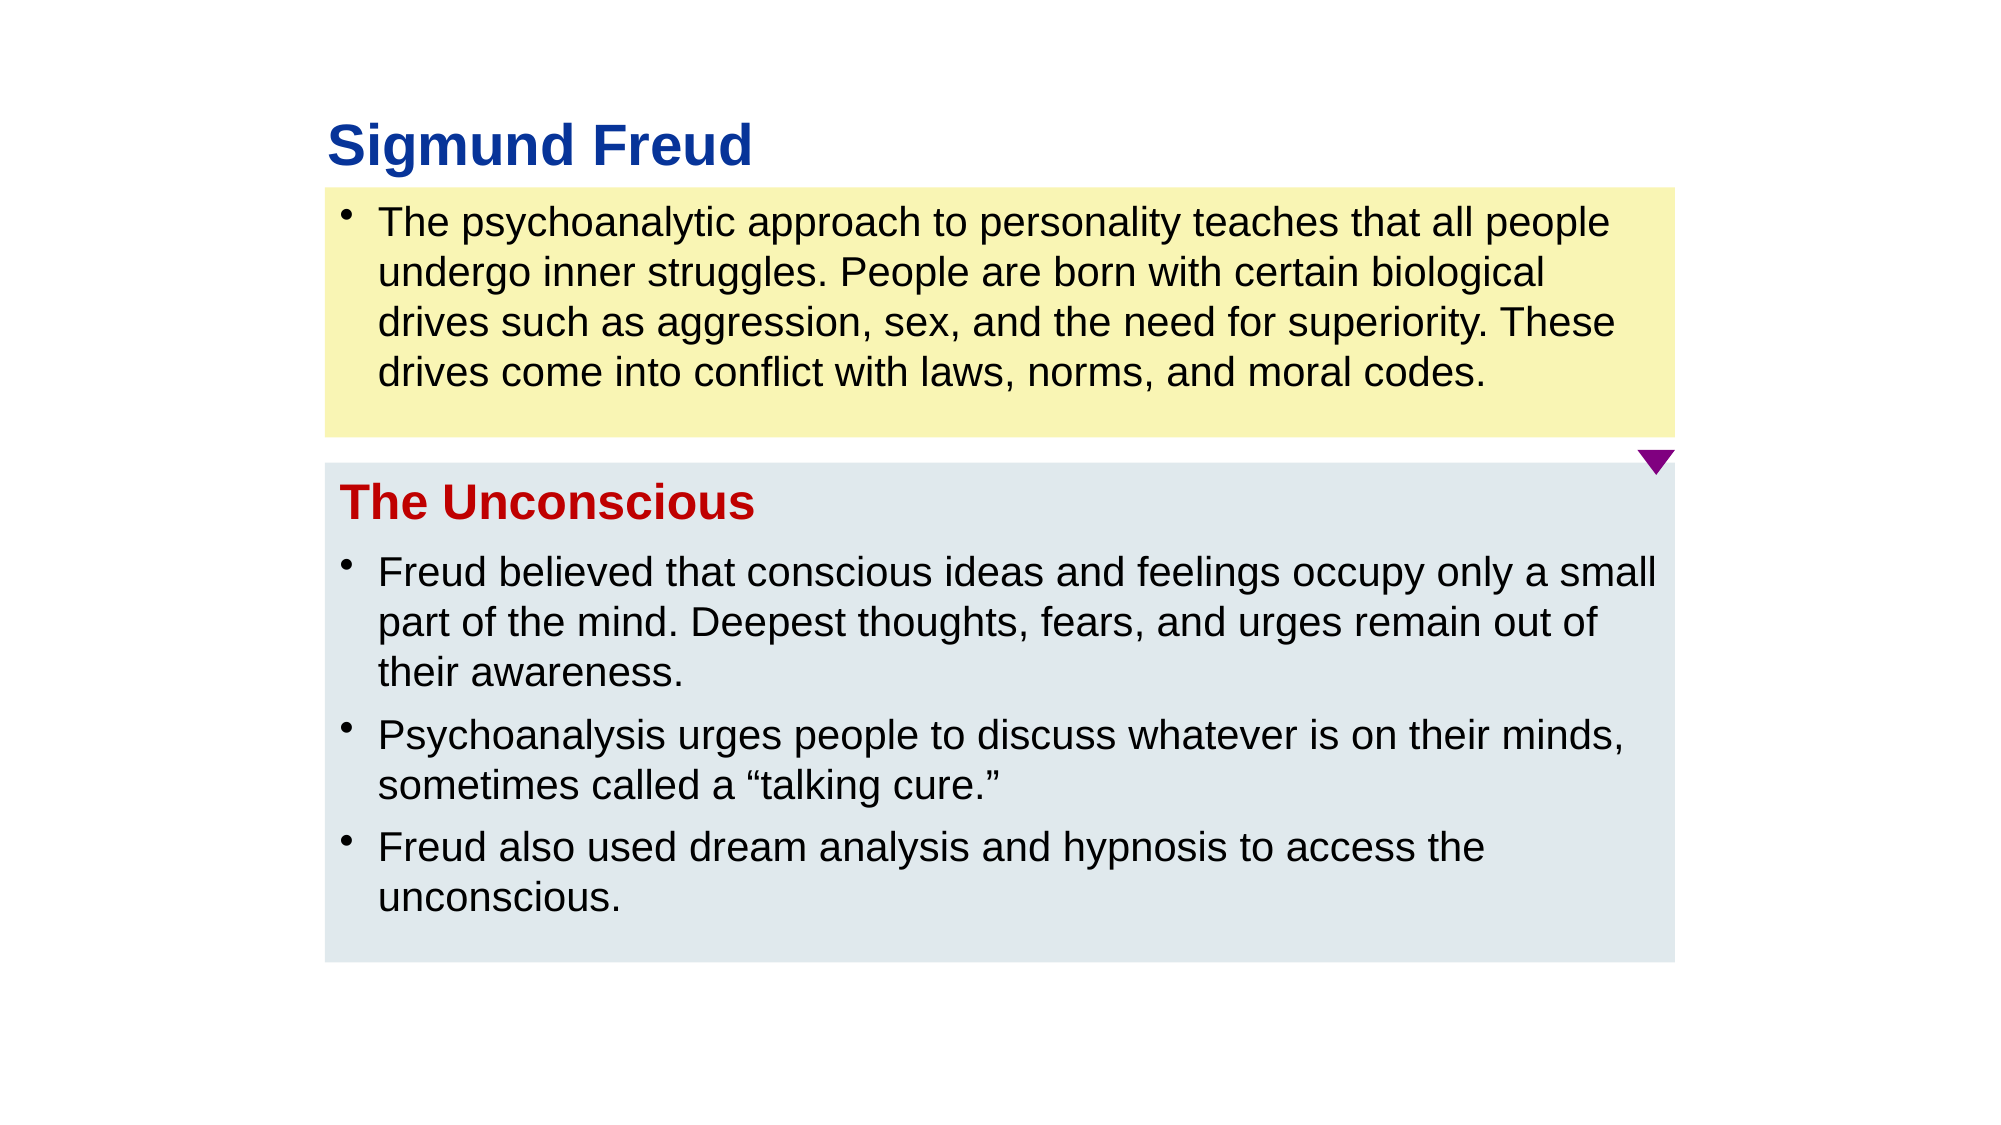

Sigmund Freud
The psychoanalytic approach to personality teaches that all people undergo inner struggles. People are born with certain biological drives such as aggression, sex, and the need for superiority. These drives come into conflict with laws, norms, and moral codes.

The Unconscious
Freud believed that conscious ideas and feelings occupy only a small part of the mind. Deepest thoughts, fears, and urges remain out of their awareness.
Psychoanalysis urges people to discuss whatever is on their minds, sometimes called a “talking cure.”
Freud also used dream analysis and hypnosis to access the unconscious.